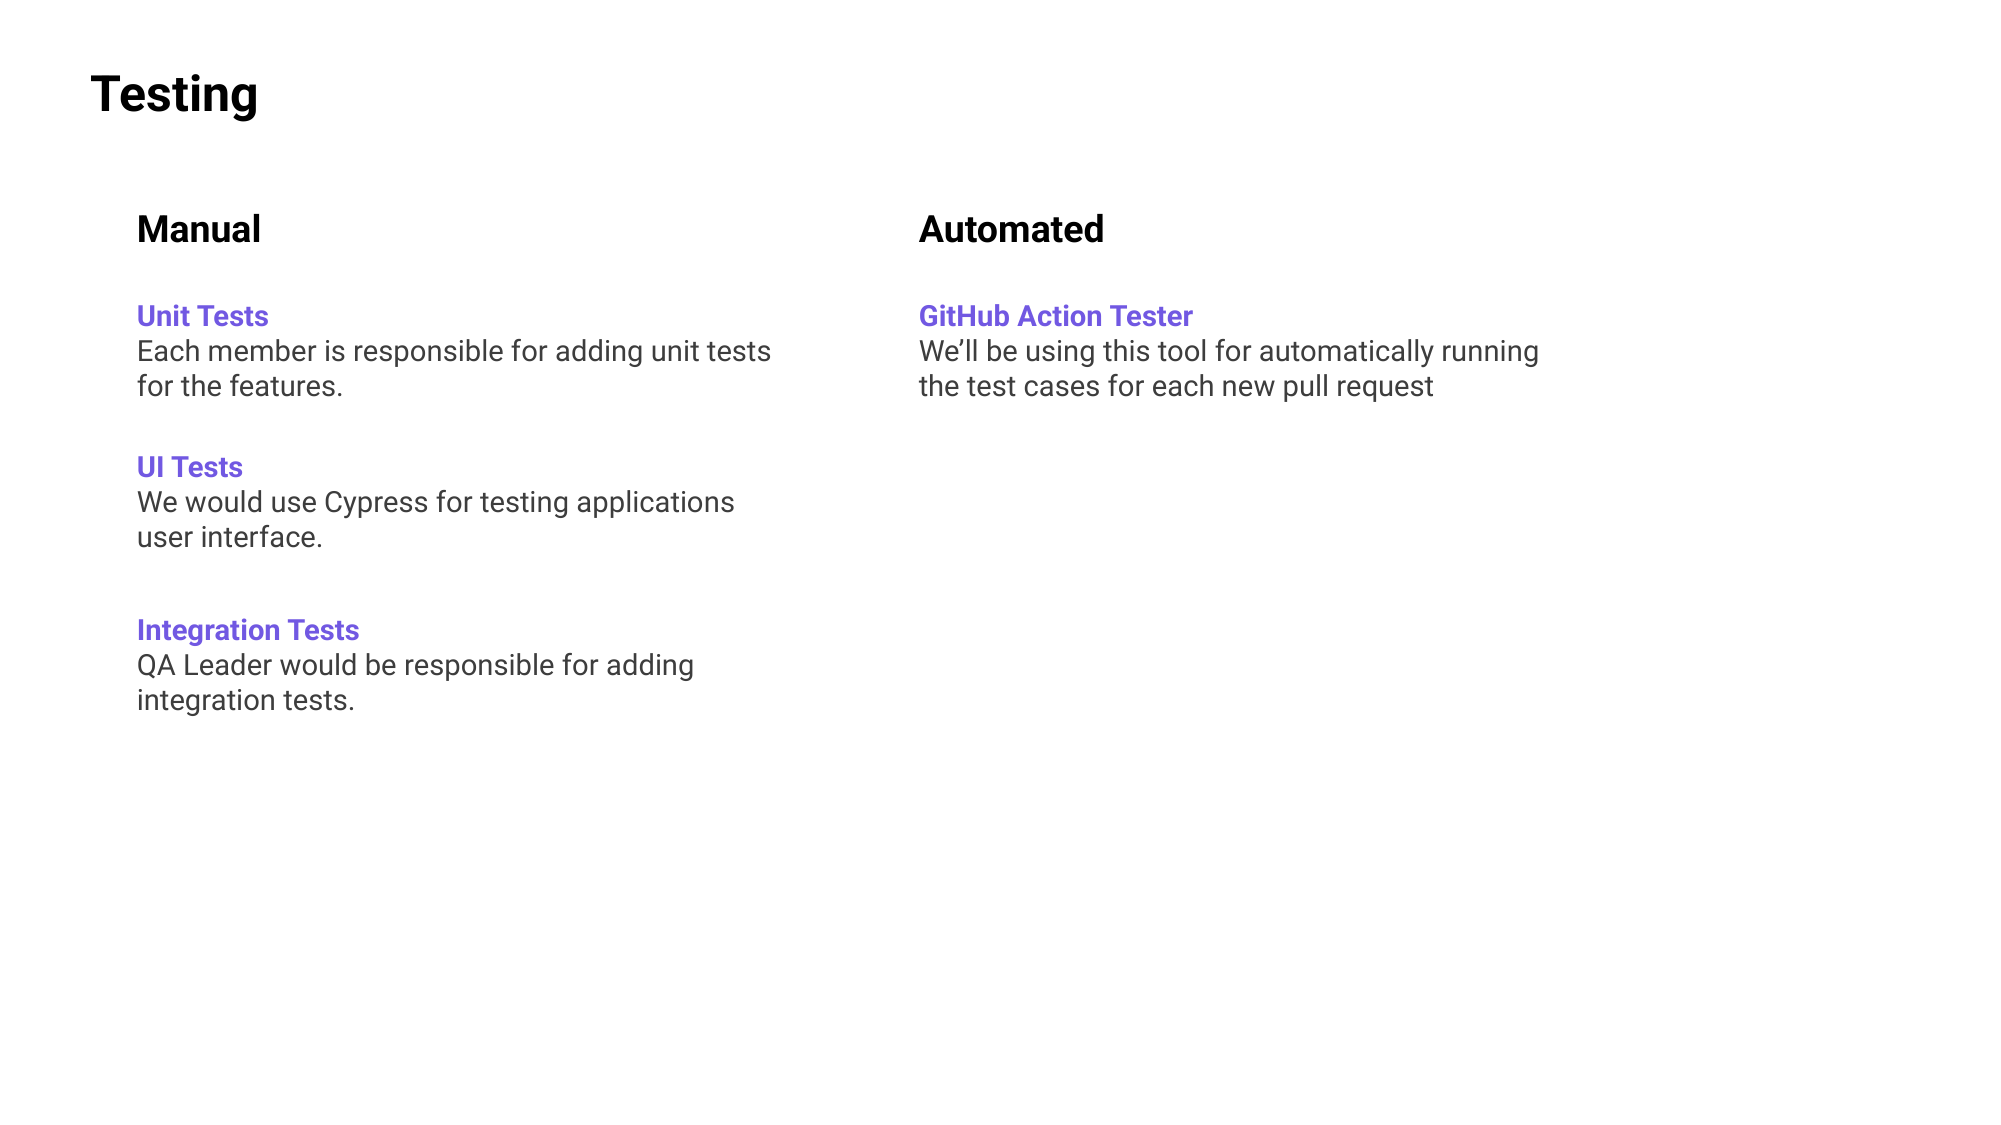

Testing
Manual
Automated
Unit Tests
Each member is responsible for adding unit tests for the features.
GitHub Action Tester
We’ll be using this tool for automatically running the test cases for each new pull request
UI Tests
We would use Cypress for testing applications user interface.
Integration Tests
QA Leader would be responsible for adding integration tests.